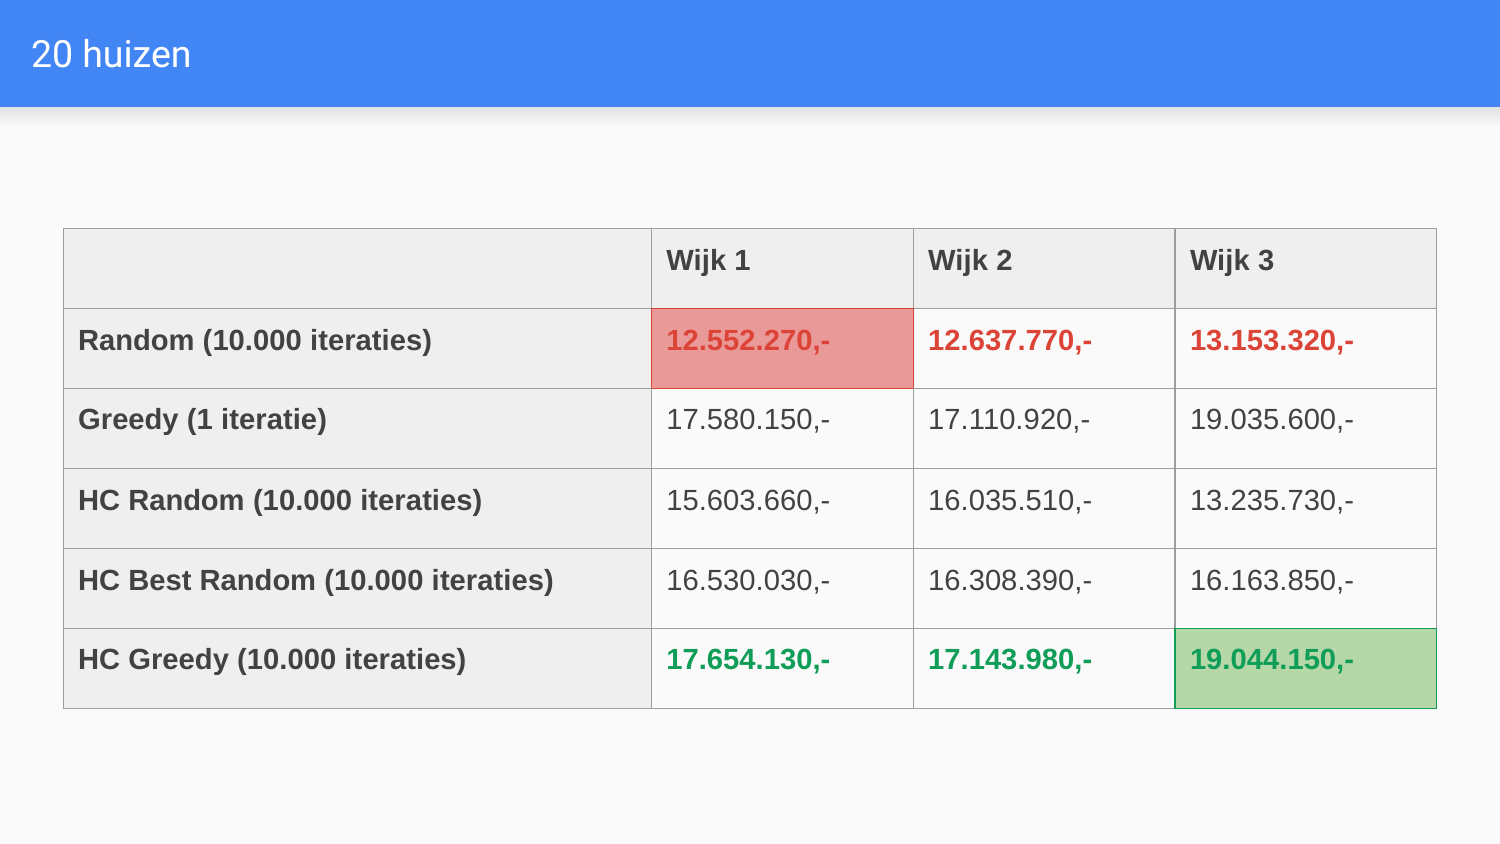

# 20 huizen
|  | Wijk 1 | Wijk 2 | Wijk 3 |
| --- | --- | --- | --- |
| Random (10.000 iteraties) | 12.552.270,- | 12.637.770,- | 13.153.320,- |
| Greedy (1 iteratie) | 17.580.150,- | 17.110.920,- | 19.035.600,- |
| HC Random (10.000 iteraties) | 15.603.660,- | 16.035.510,- | 13.235.730,- |
| HC Best Random (10.000 iteraties) | 16.530.030,- | 16.308.390,- | 16.163.850,- |
| HC Greedy (10.000 iteraties) | 17.654.130,- | 17.143.980,- | 19.044.150,- |